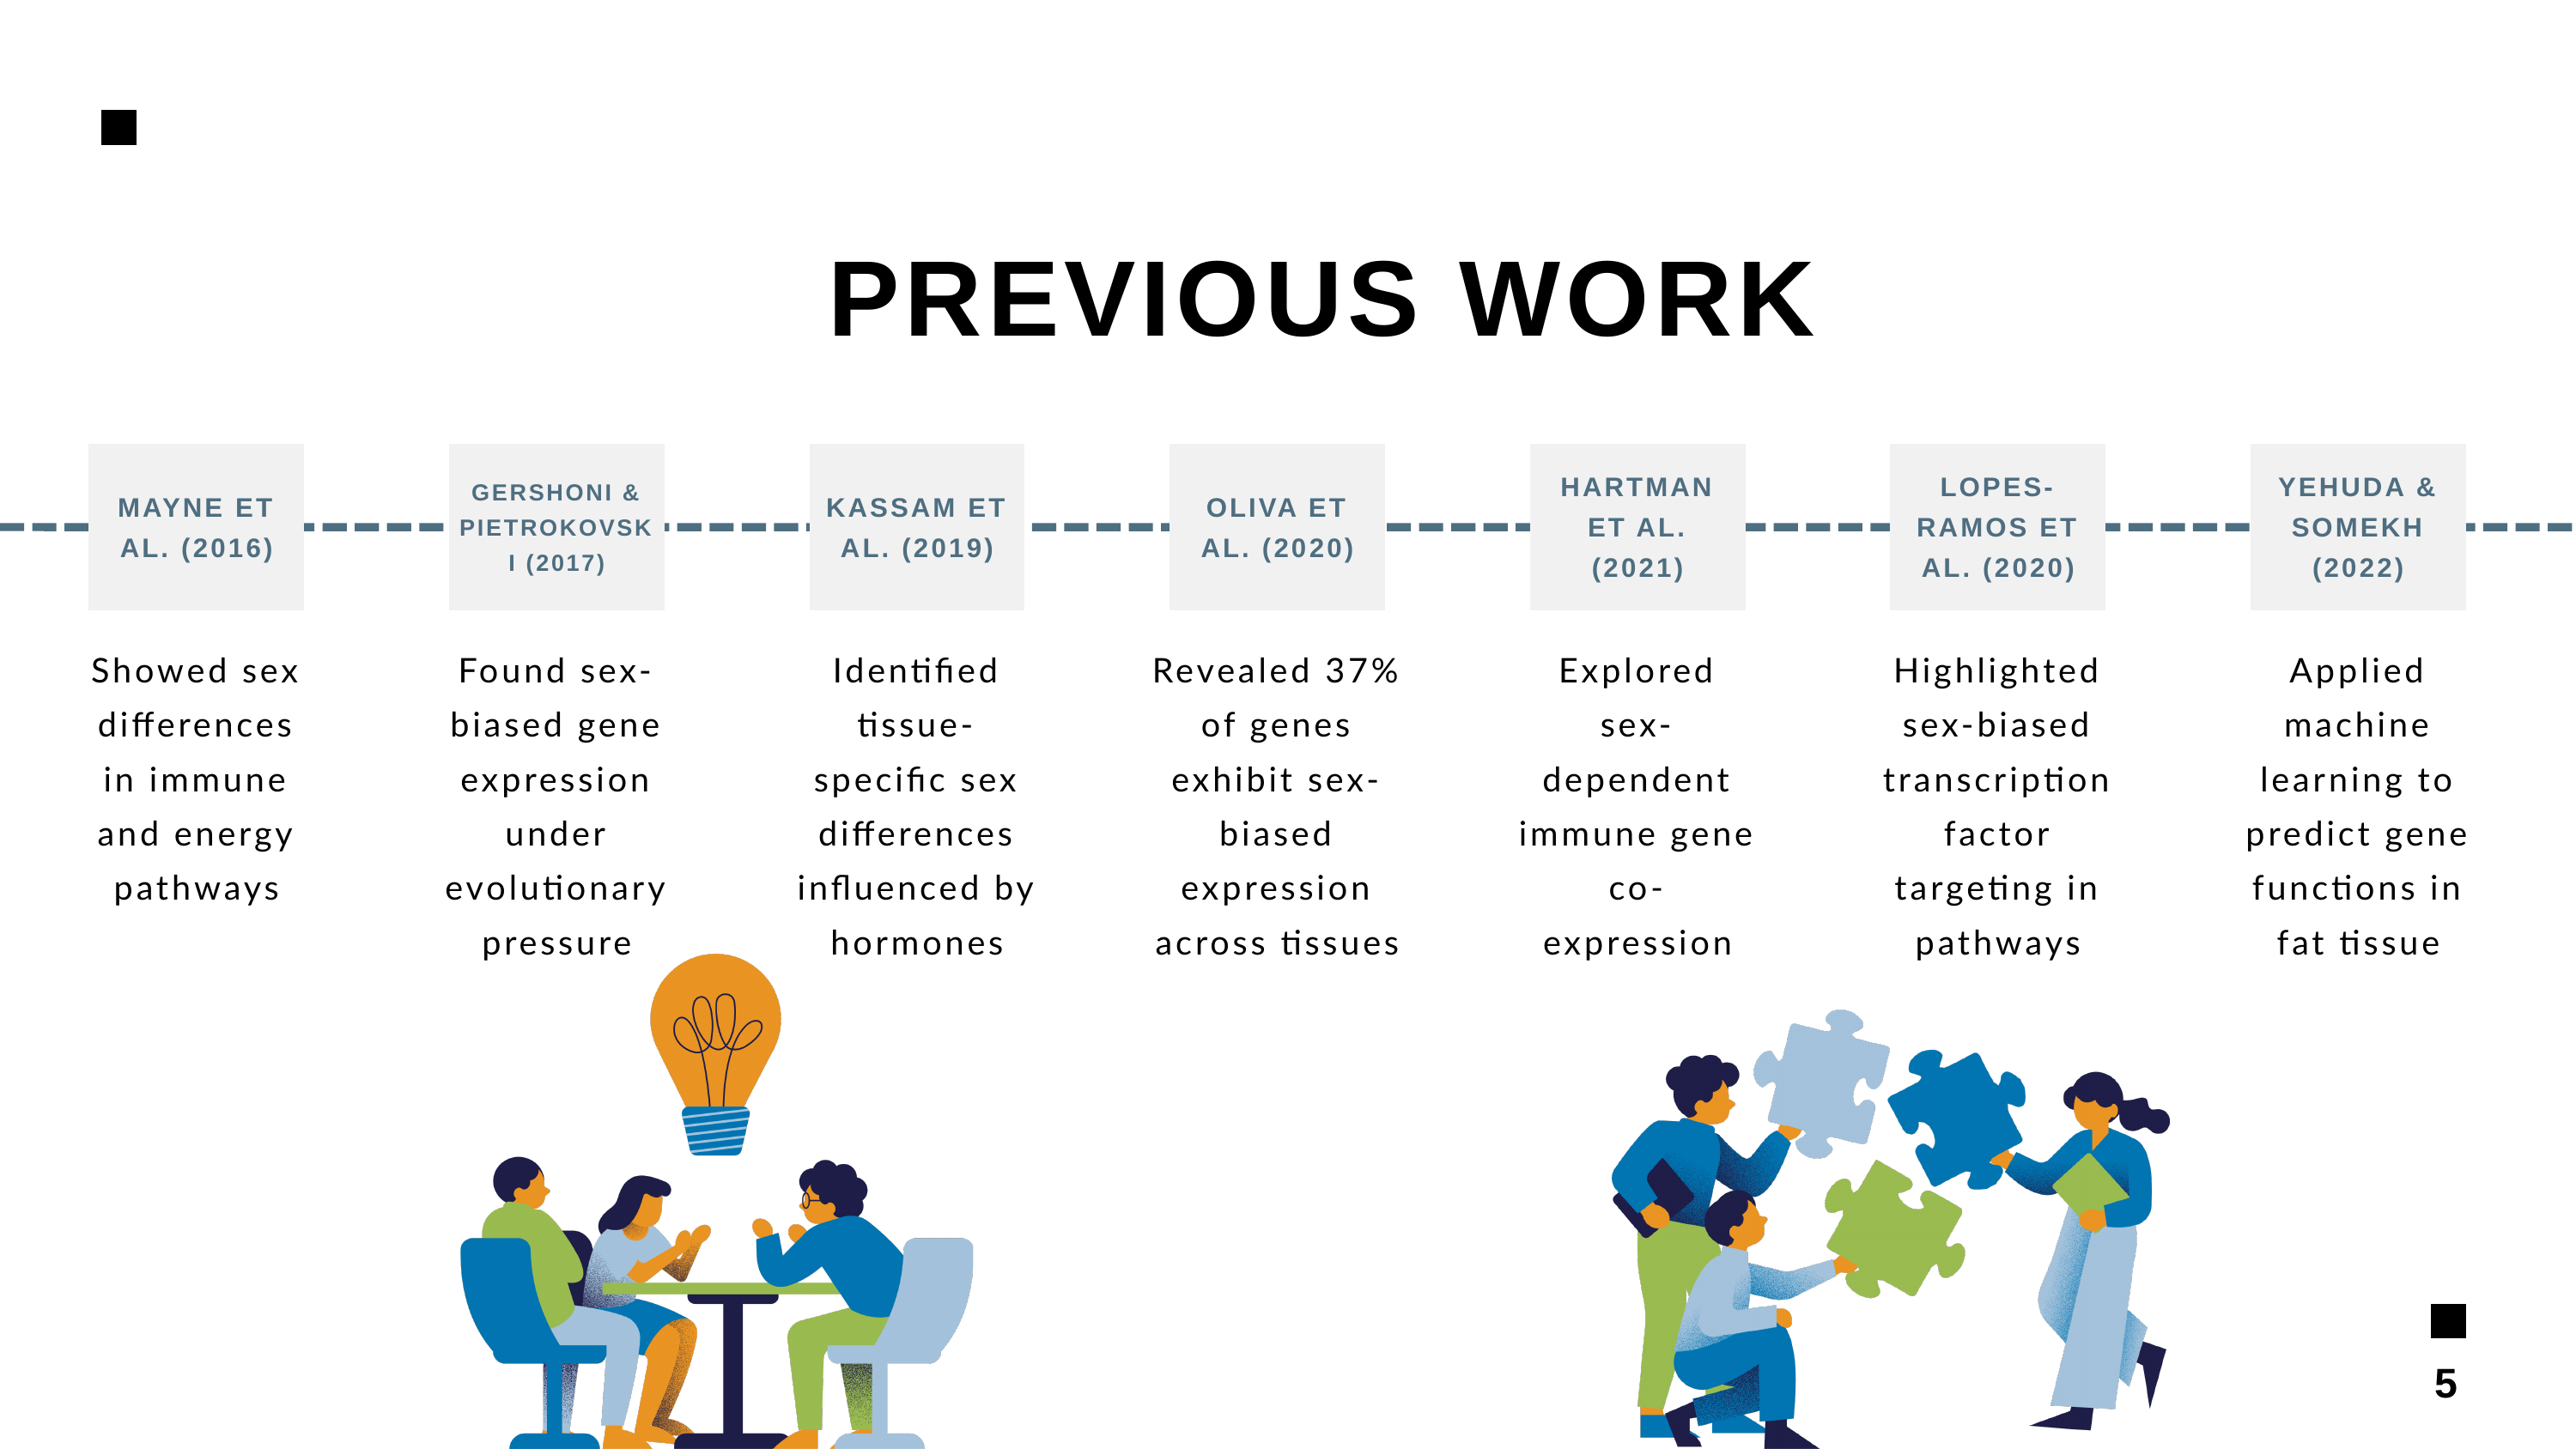

PREVIOUS WORK

MAYNE ET AL. (2016)

GERSHONI & PIETROKOVSKI (2017)

KASSAM ET AL. (2019)

OLIVA ET AL. (2020)

HARTMAN ET AL. (2021)

LOPES-RAMOS ET AL. (2020)

YEHUDA & SOMEKH (2022)

Showed sex differences in immune and energy pathways
Found sex-biased gene expression under evolutionary pressure
Identified tissue-specific sex differences influenced by hormones
Revealed 37% of genes exhibit sex-biased expression across tissues
Explored sex-dependent immune gene co-expression
Highlighted sex-biased transcription factor targeting in pathways
Applied machine learning to predict gene functions in fat tissue

5